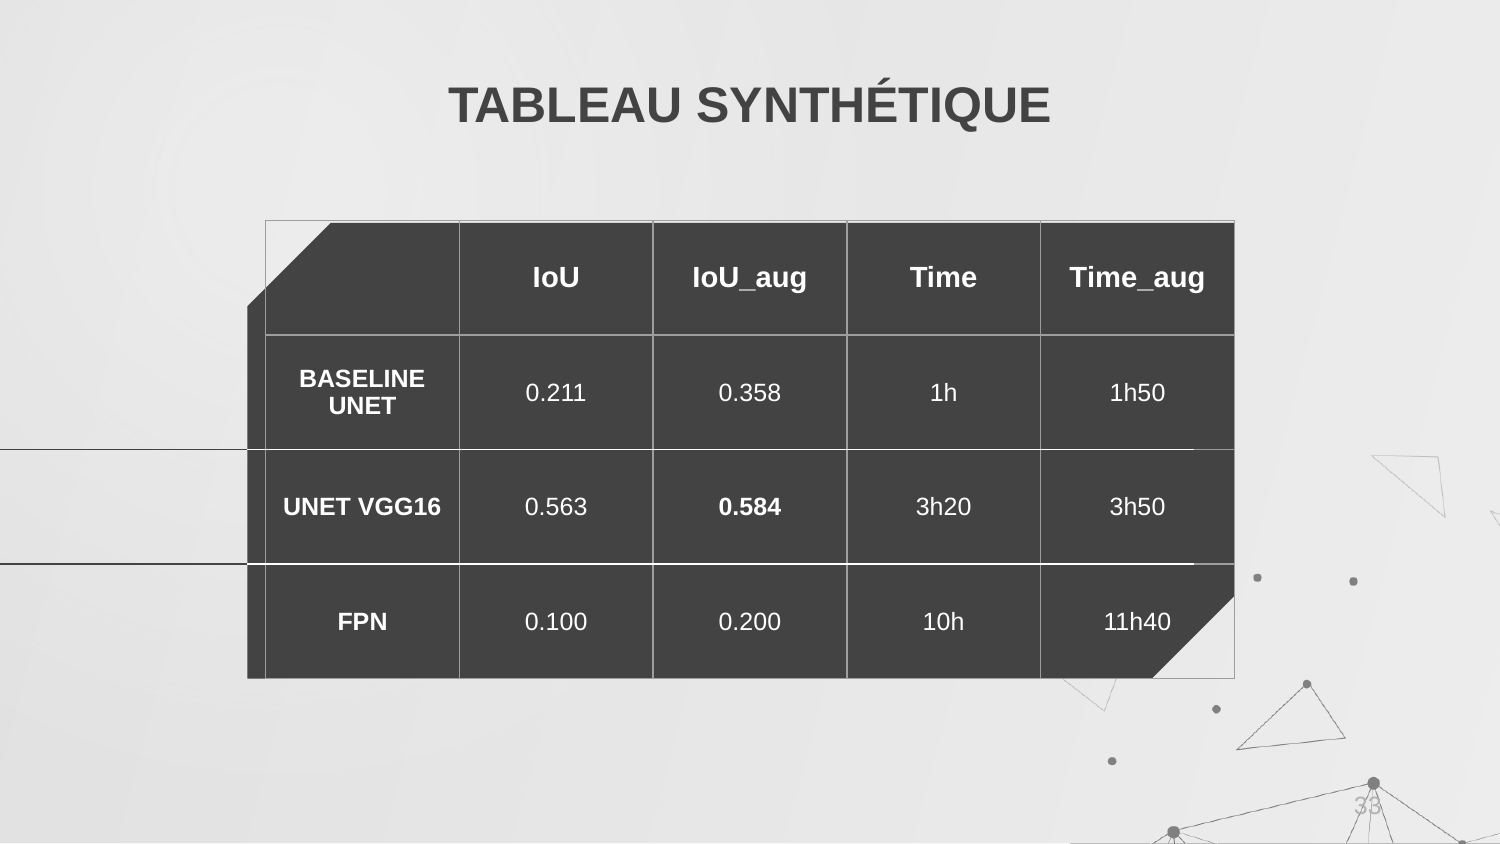

# TABLEAU SYNTHÉTIQUE
|  | IoU | IoU\_aug | Time | Time\_aug |
| --- | --- | --- | --- | --- |
| BASELINE UNET | 0.211 | 0.358 | 1h | 1h50 |
| UNET VGG16 | 0.563 | 0.584 | 3h20 | 3h50 |
| FPN | 0.100 | 0.200 | 10h | 11h40 |

33